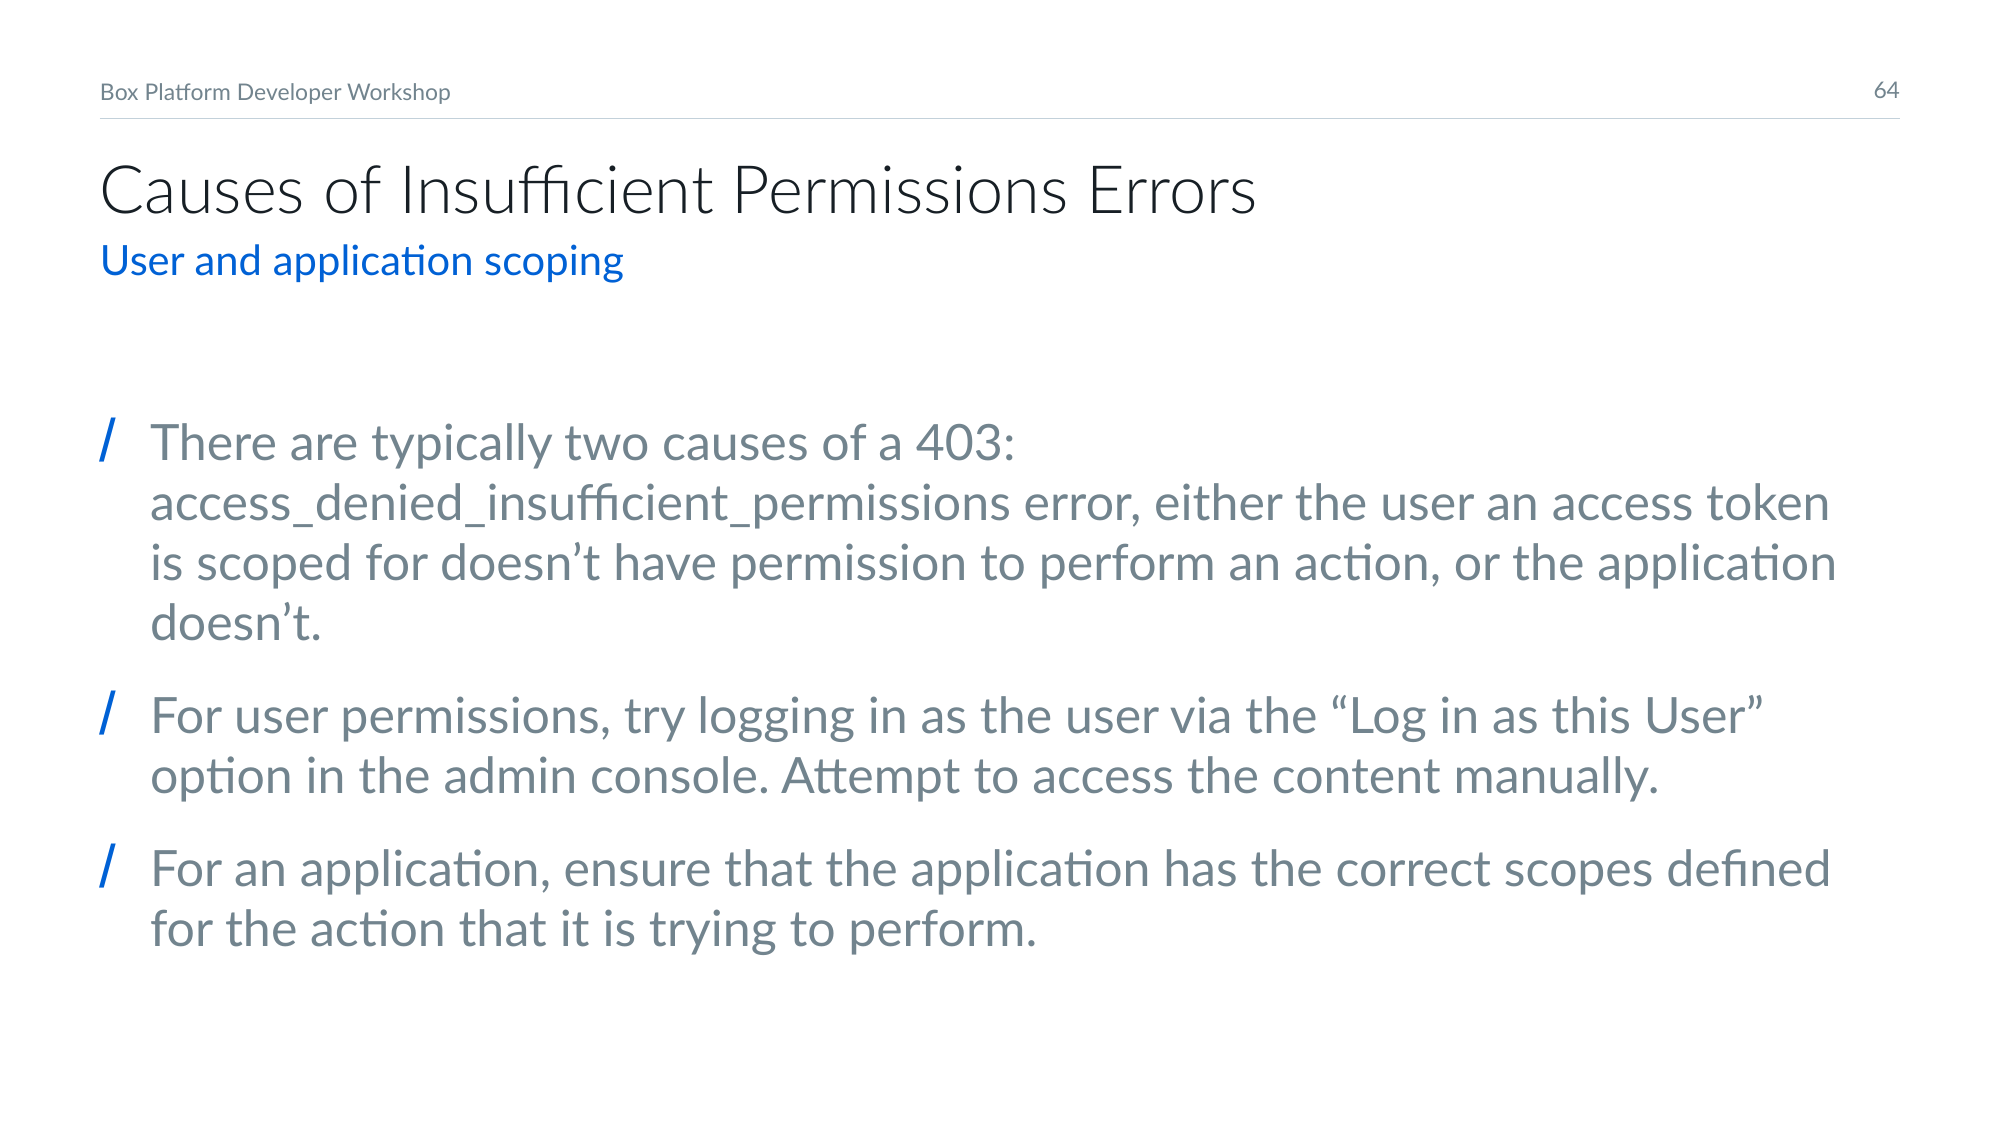

# Causes of Insufficient Permissions Errors
User and application scoping
There are typically two causes of a 403: access_denied_insufficient_permissions error, either the user an access token is scoped for doesn’t have permission to perform an action, or the application doesn’t.
For user permissions, try logging in as the user via the “Log in as this User” option in the admin console. Attempt to access the content manually.
For an application, ensure that the application has the correct scopes defined for the action that it is trying to perform.